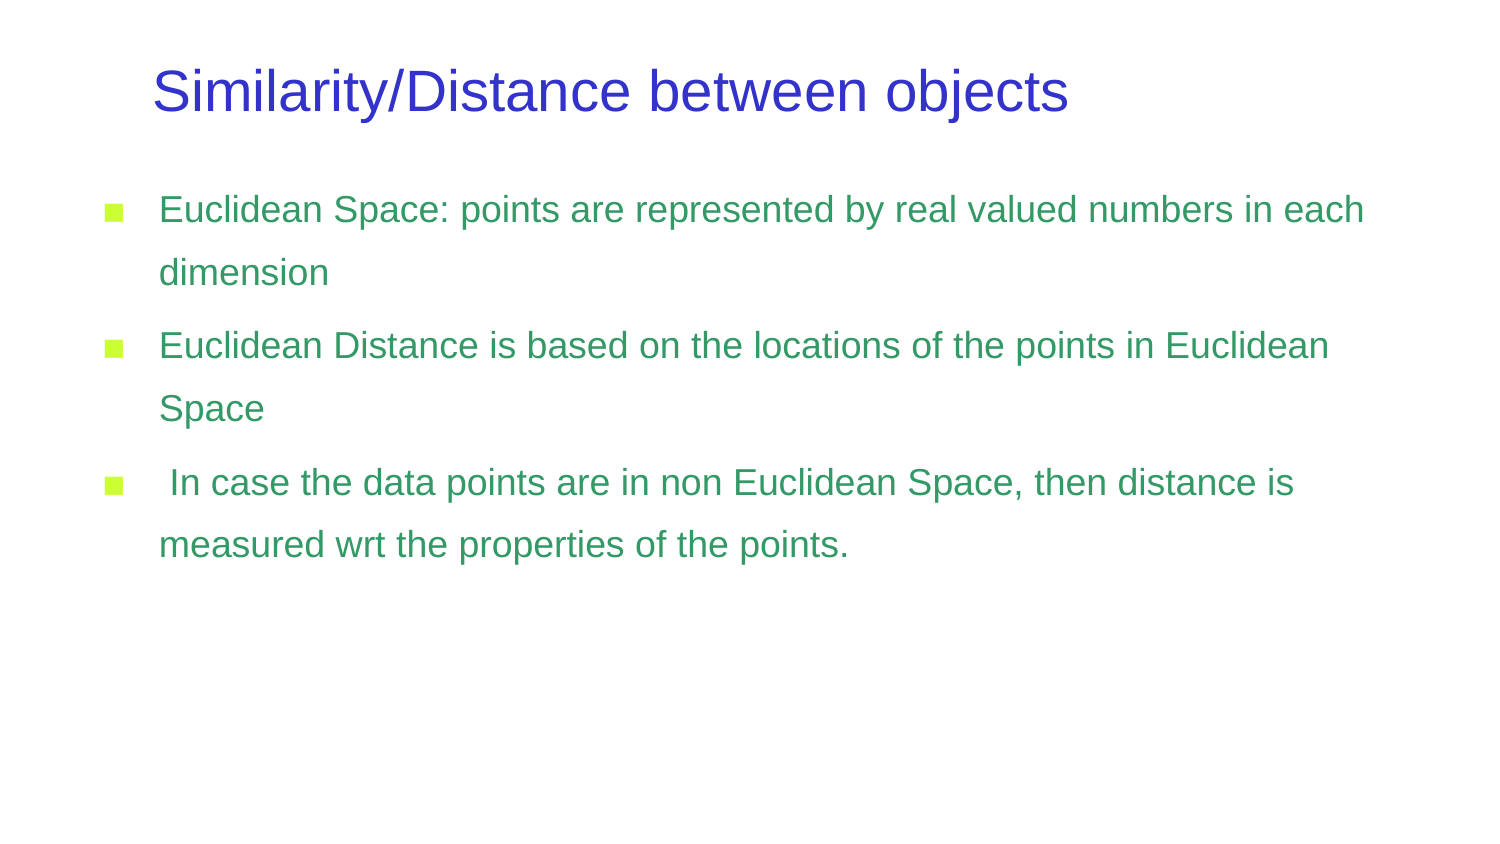

Similarity/Distance between objects
Euclidean Space: points are represented by real valued numbers in each dimension
Euclidean Distance is based on the locations of the points in Euclidean Space
 In case the data points are in non Euclidean Space, then distance is measured wrt the properties of the points.